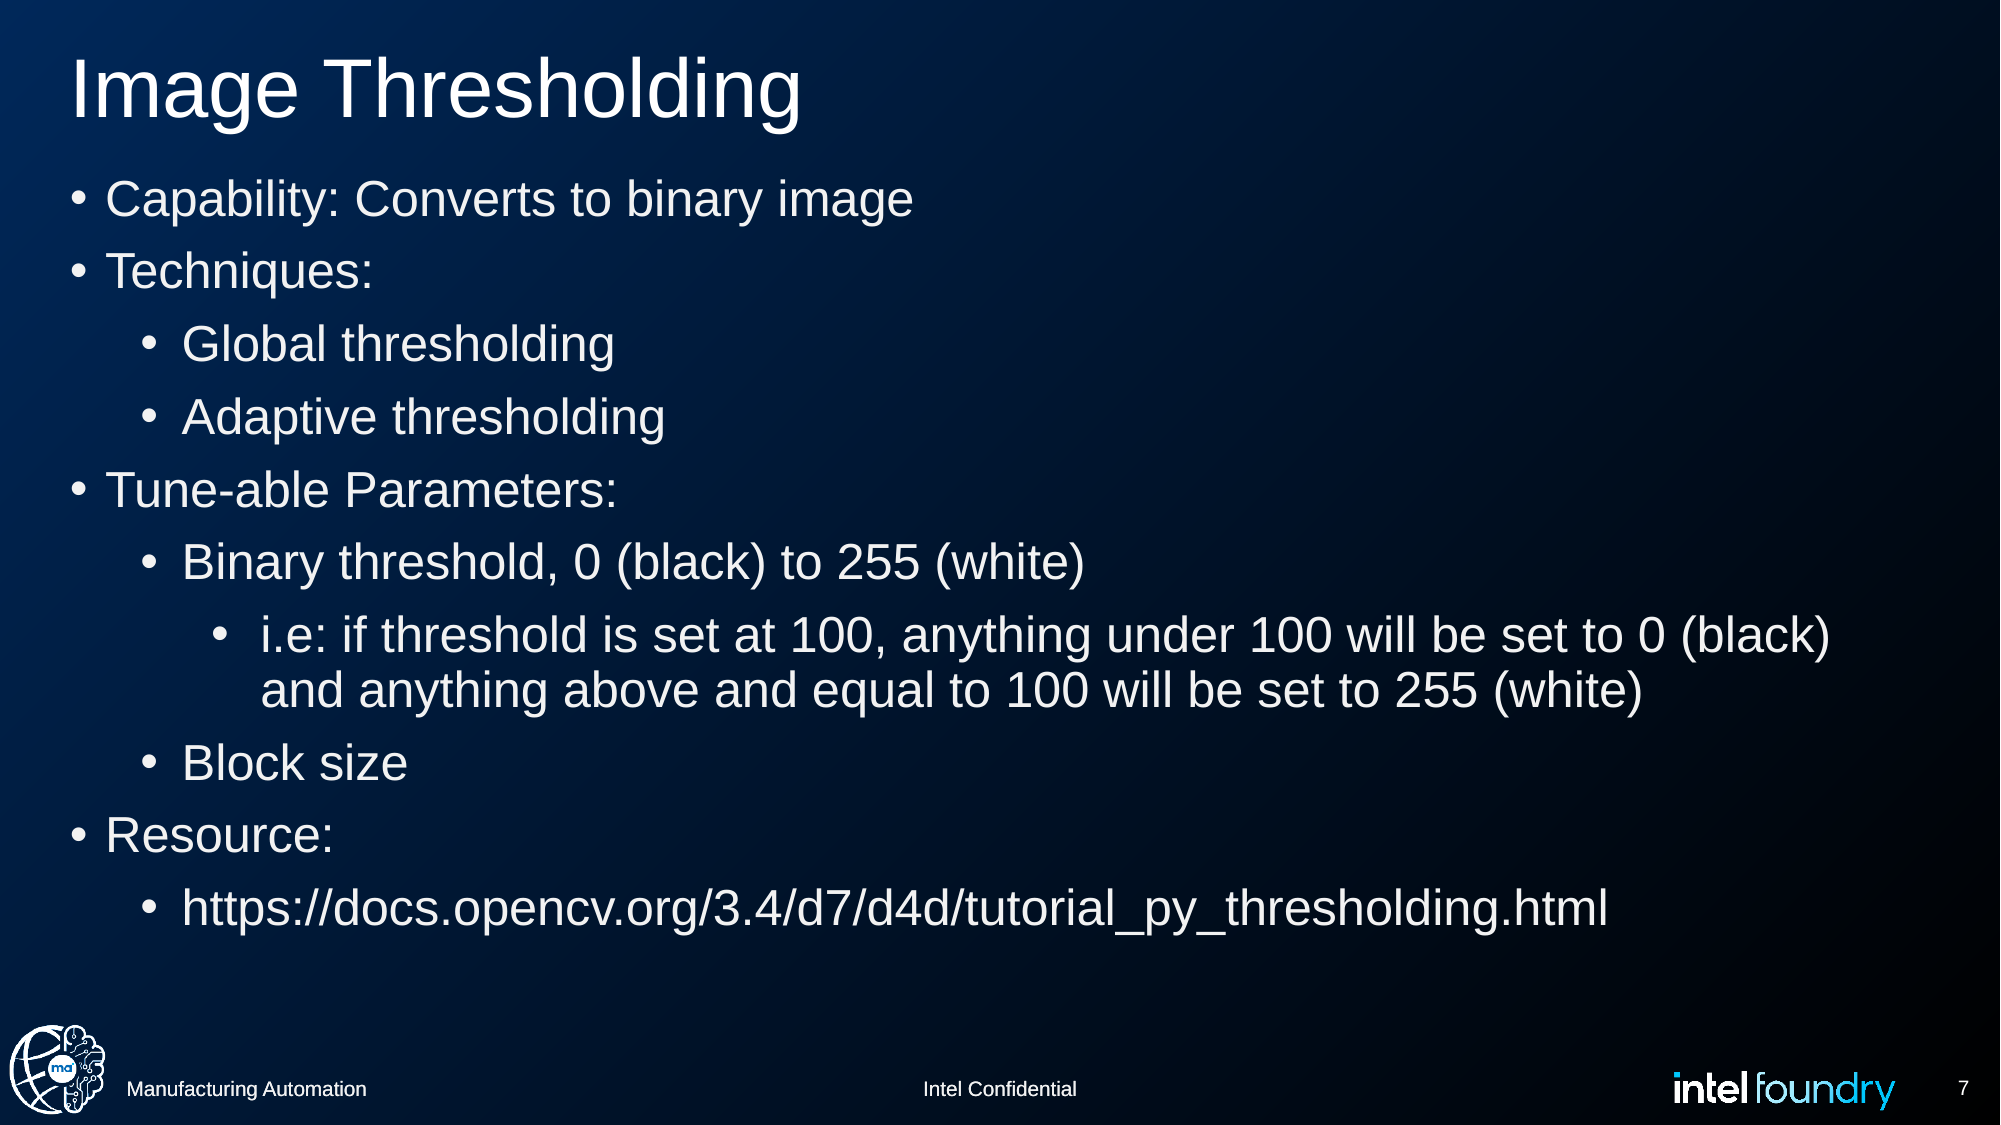

# Image Thresholding
Capability: Converts to binary image
Techniques:
Global thresholding
Adaptive thresholding
Tune-able Parameters:
Binary threshold, 0 (black) to 255 (white)
i.e: if threshold is set at 100, anything under 100 will be set to 0 (black) and anything above and equal to 100 will be set to 255 (white)
Block size
Resource:
https://docs.opencv.org/3.4/d7/d4d/tutorial_py_thresholding.html
7